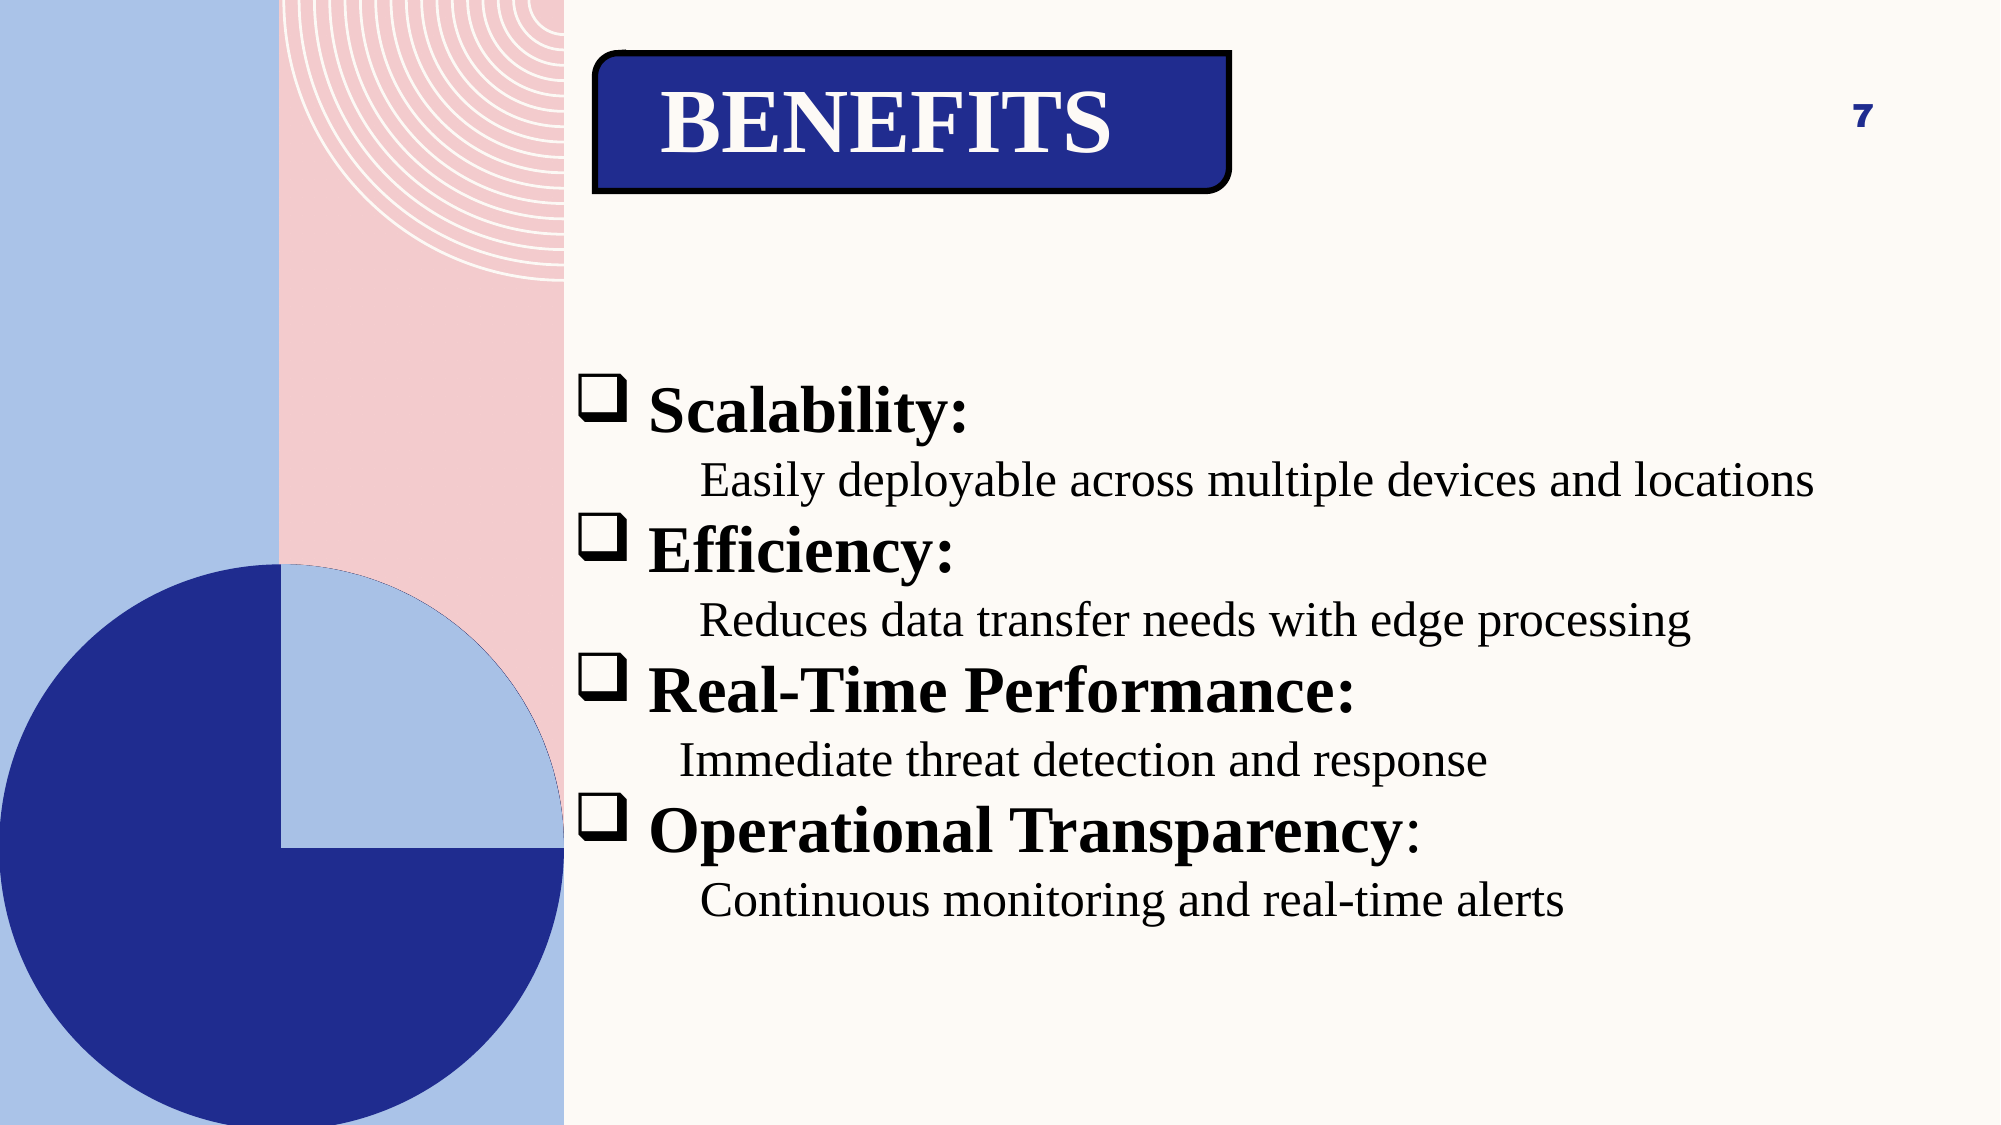

# benefits

BENEFITS
7
Scalability:
            Easily deployable across multiple devices and locations
Efficiency:
          Reduces data transfer needs with edge processing
Real-Time Performance:
          Immediate threat detection and response
Operational Transparency:
            Continuous monitoring and real-time alerts